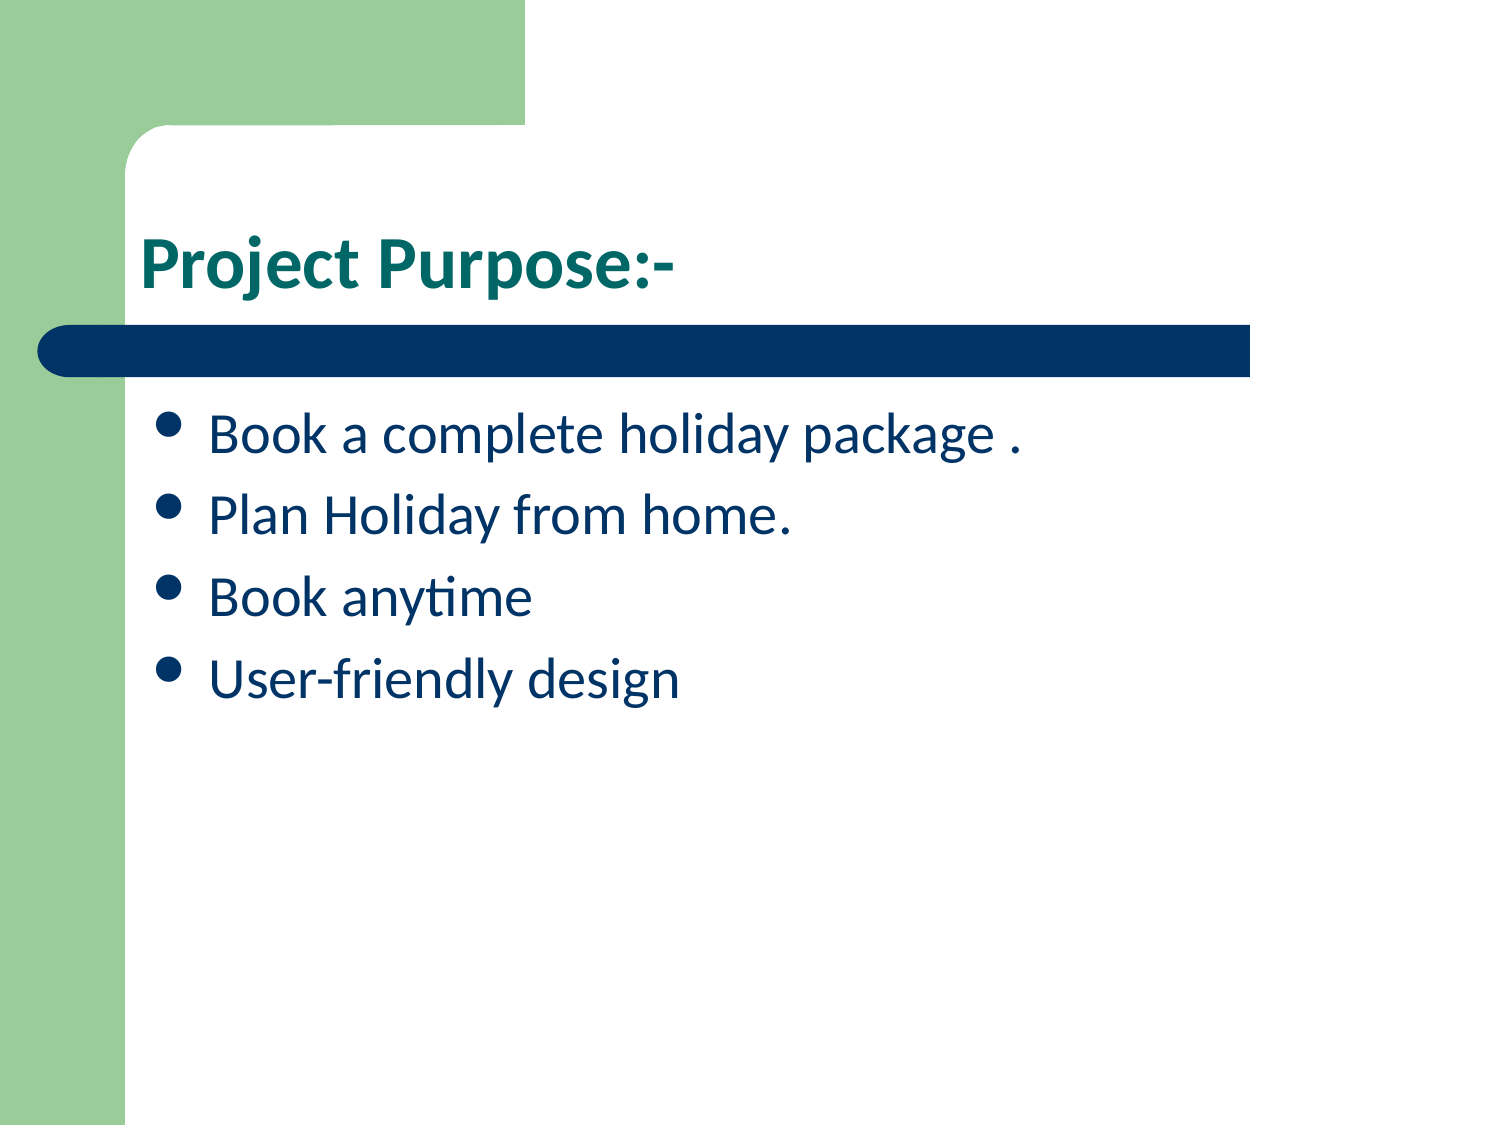

# Project Purpose:-
Book a complete holiday package .
Plan Holiday from home.
Book anytime
User-friendly design